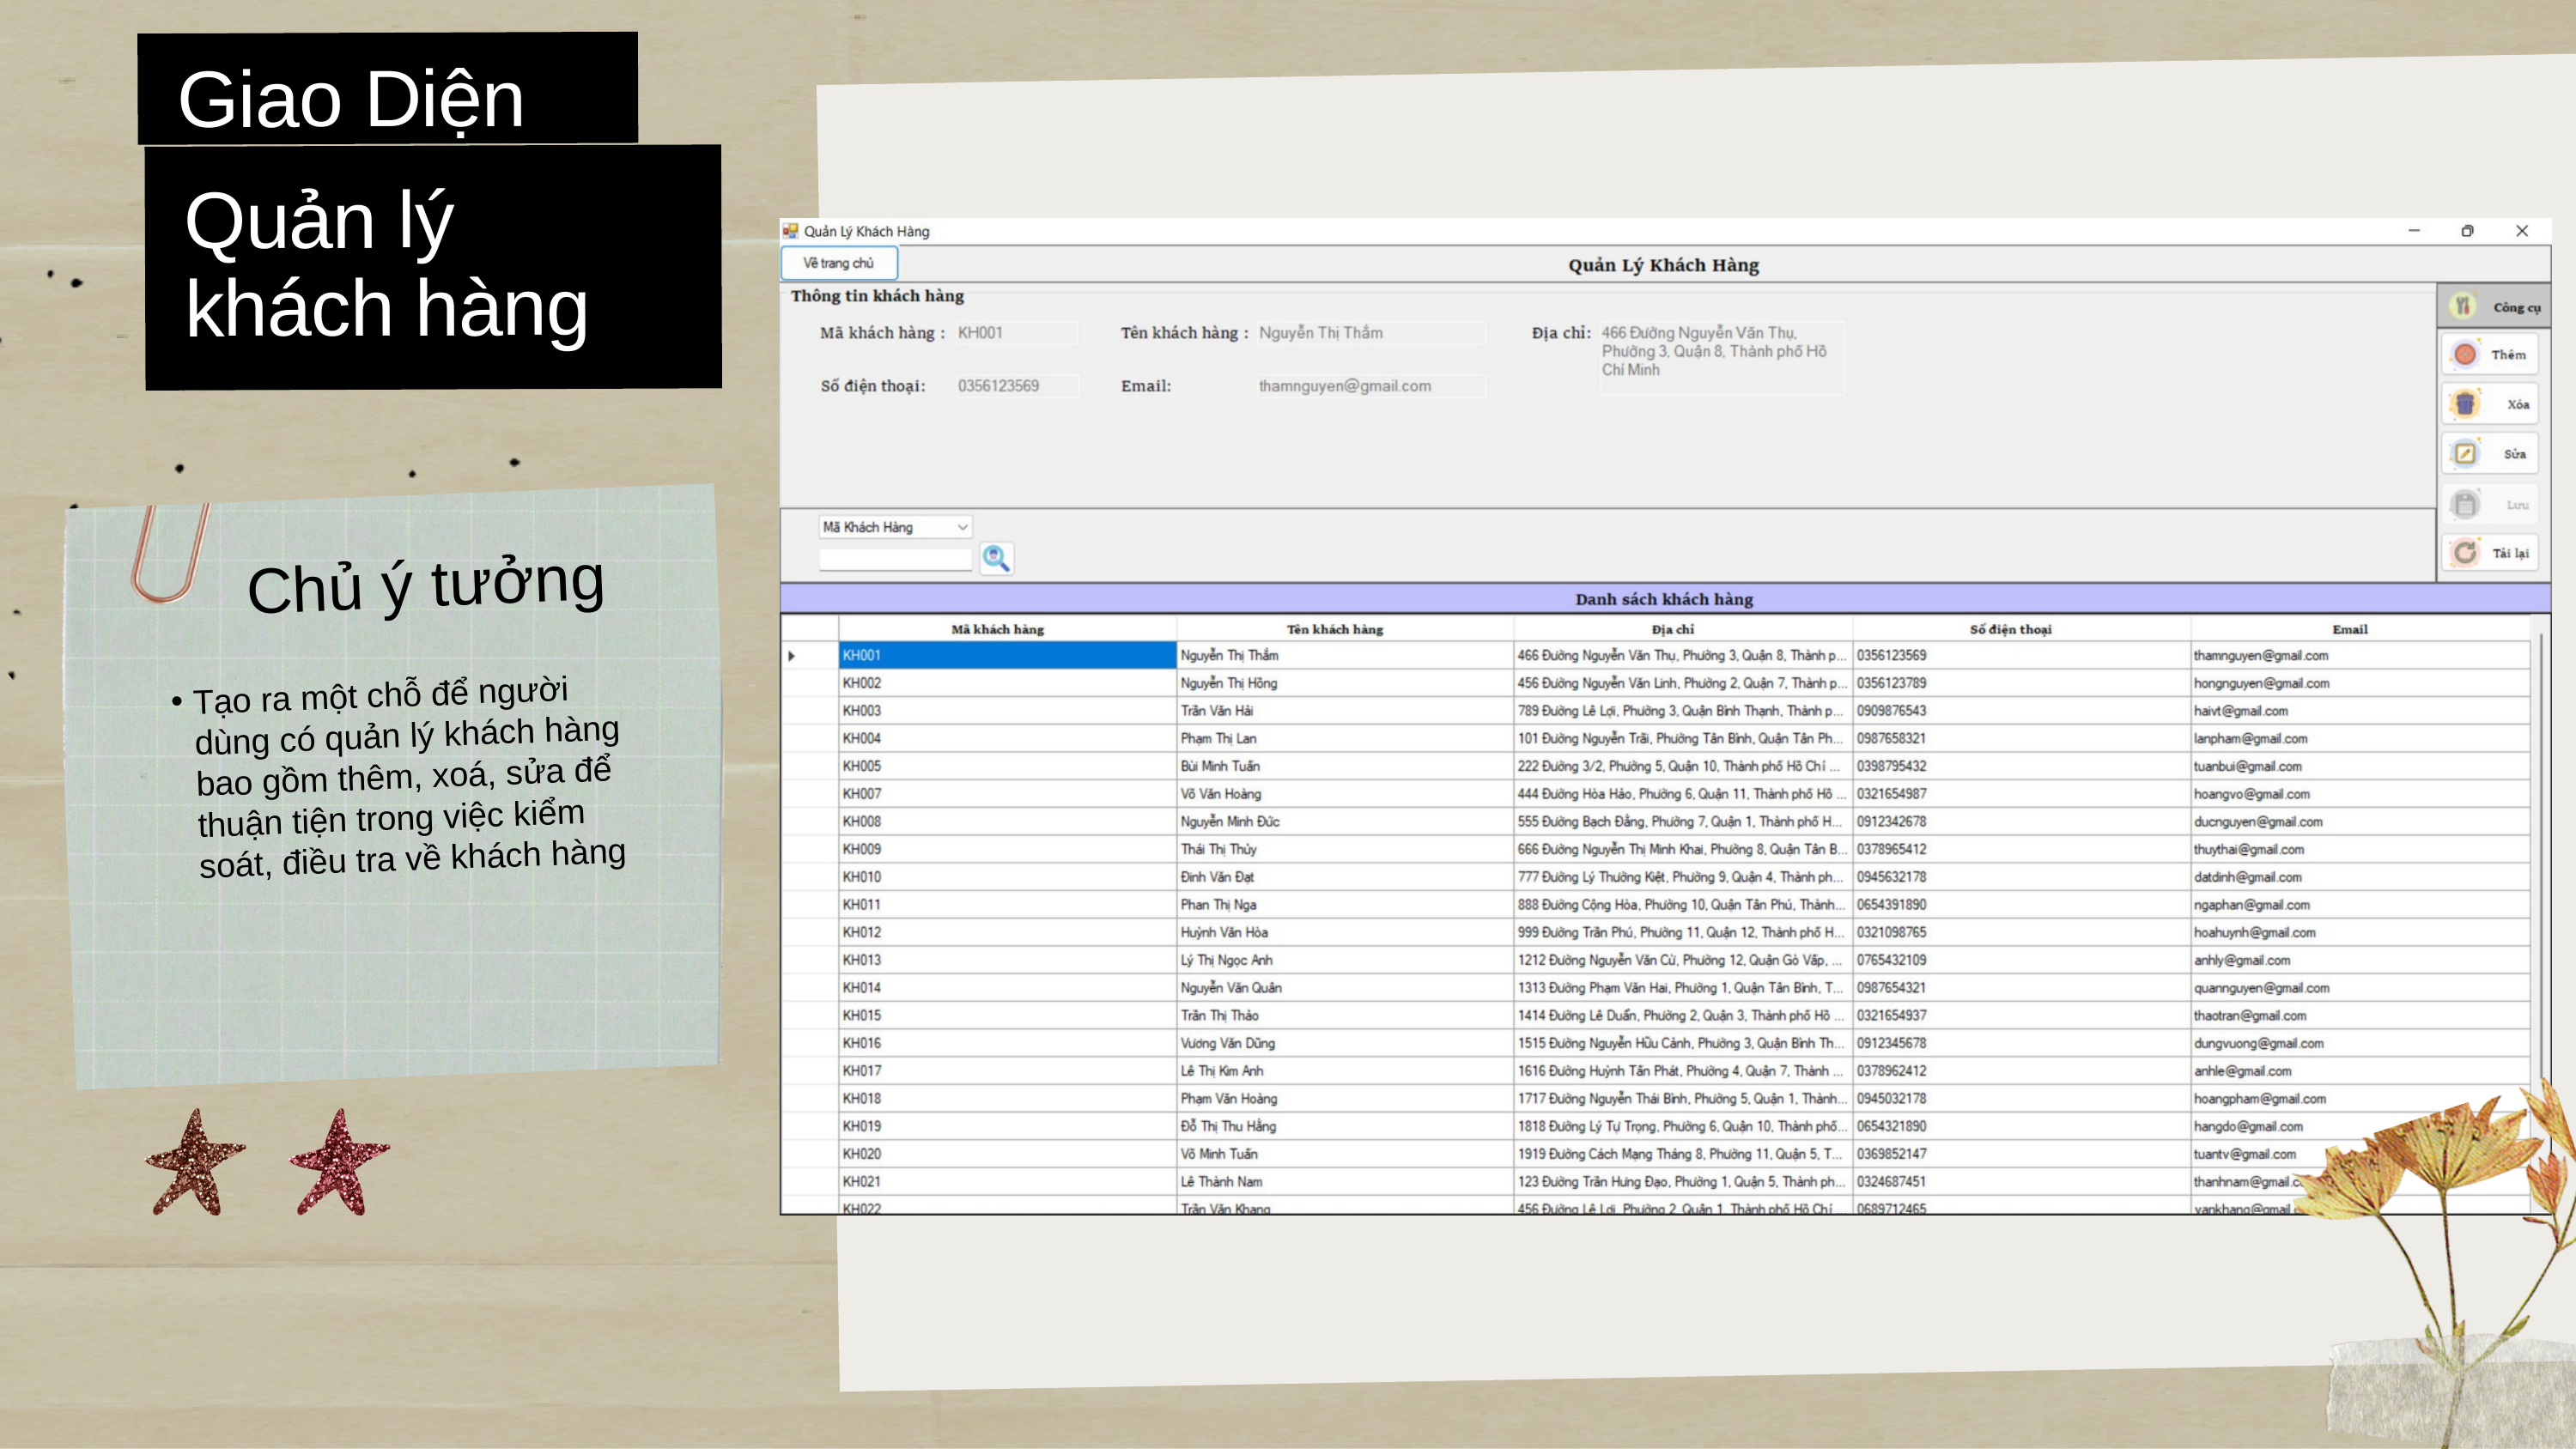

Giao Diện

Quản lý khách hàng

Chủ ý tưởng

Tạo ra một chỗ để người dùng có quản lý khách hàng bao gồm thêm, xoá, sửa để thuận tiện trong việc kiểm soát, điều tra về khách hàng